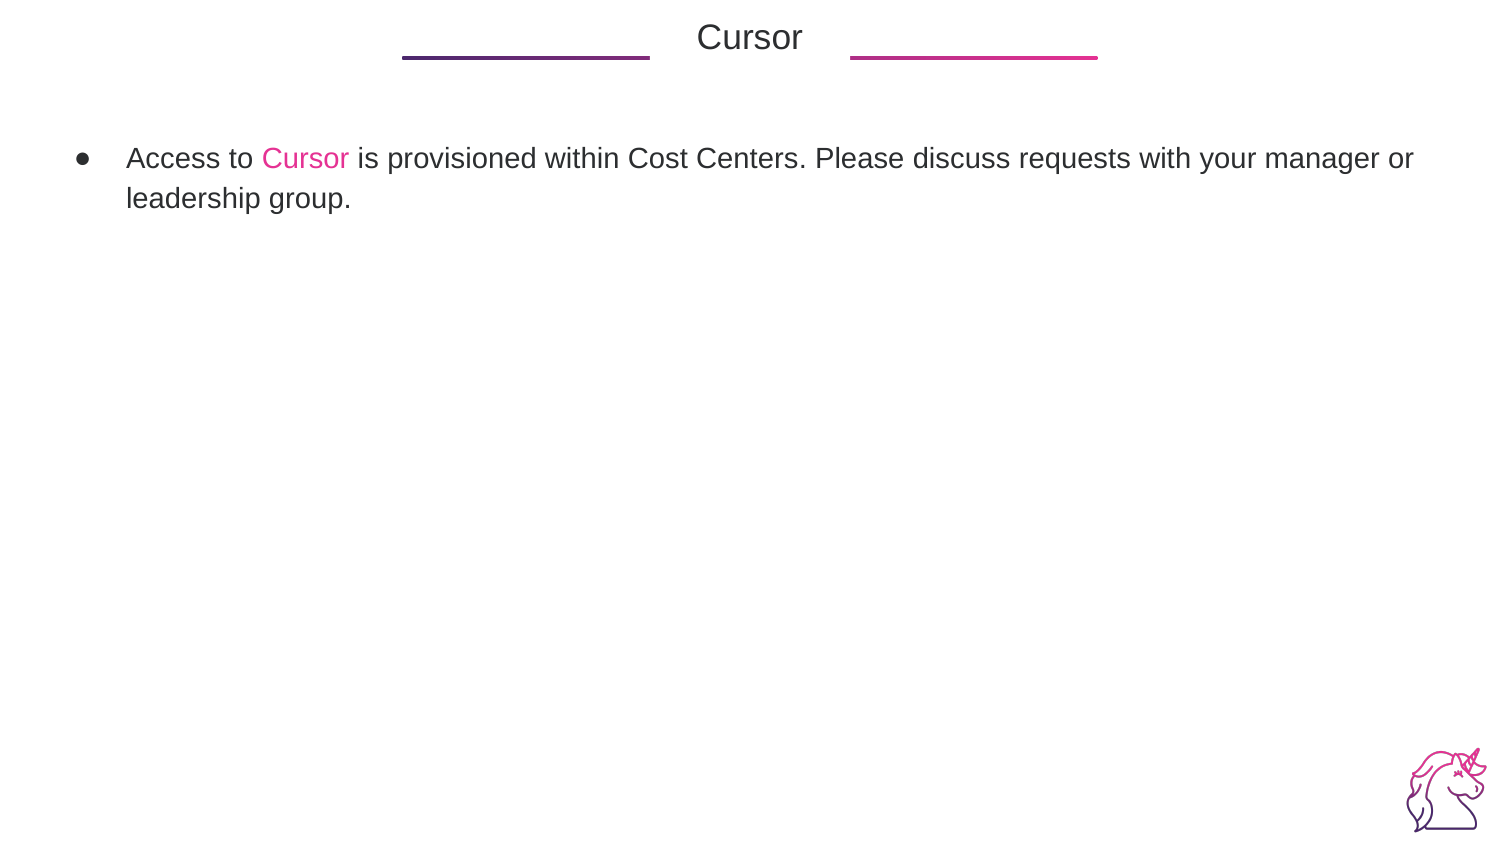

# Cursor

Access to Cursor is provisioned within Cost Centers. Please discuss requests with your manager or leadership group.